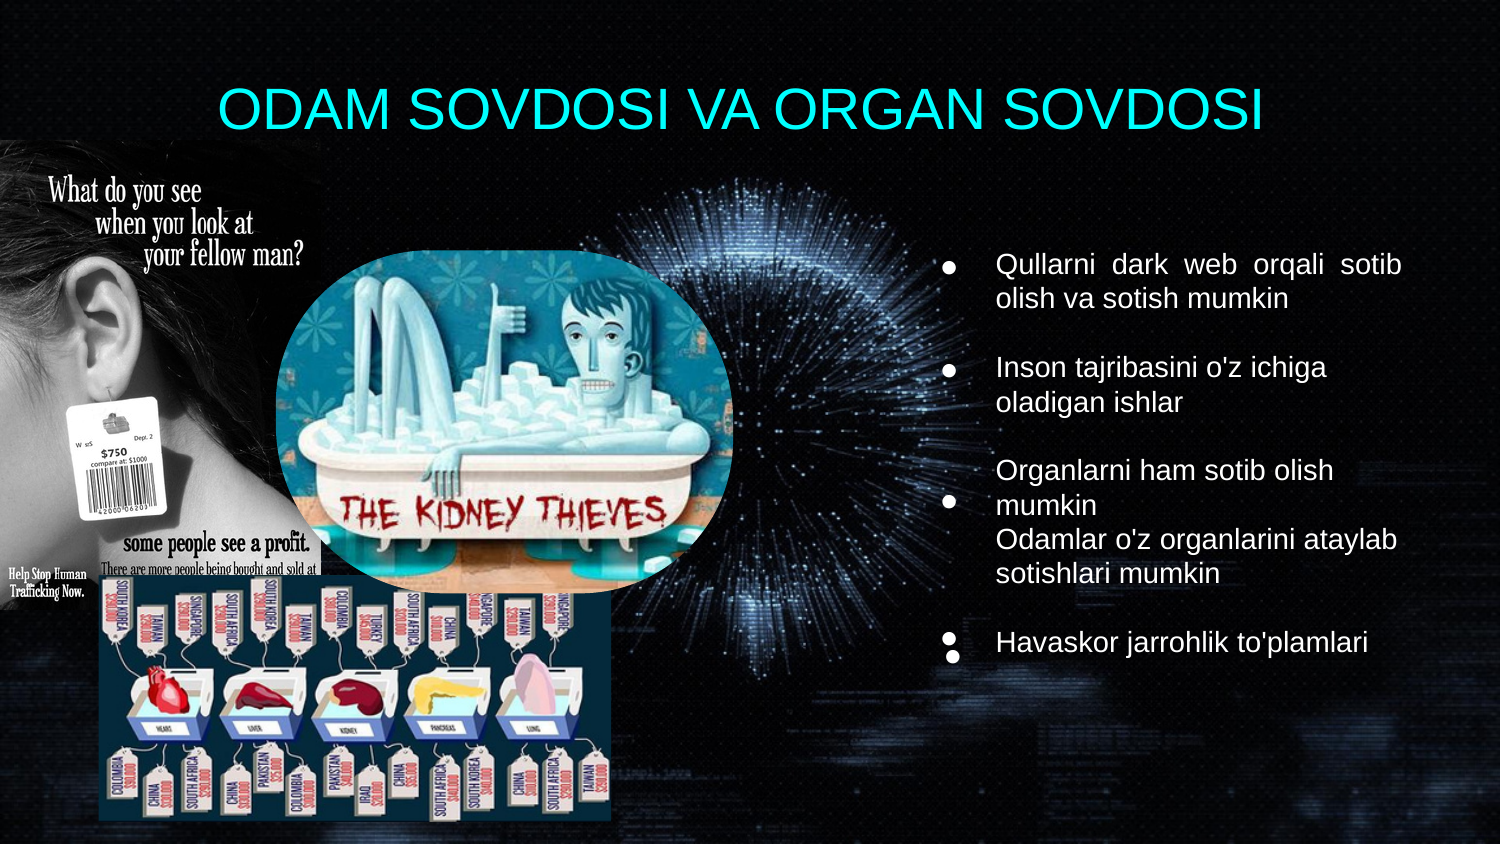

ODAM SOVDOSI VA ORGAN SOVDOSI

●
Qullarni dark web orqali sotib olish va sotish mumkin

Inson tajribasini o'z ichiga oladigan ishlar

Organlarni ham sotib olish mumkin
Odamlar o'z organlarini ataylab sotishlari mumkin

Havaskor jarrohlik to'plamlari

●
● ●

●